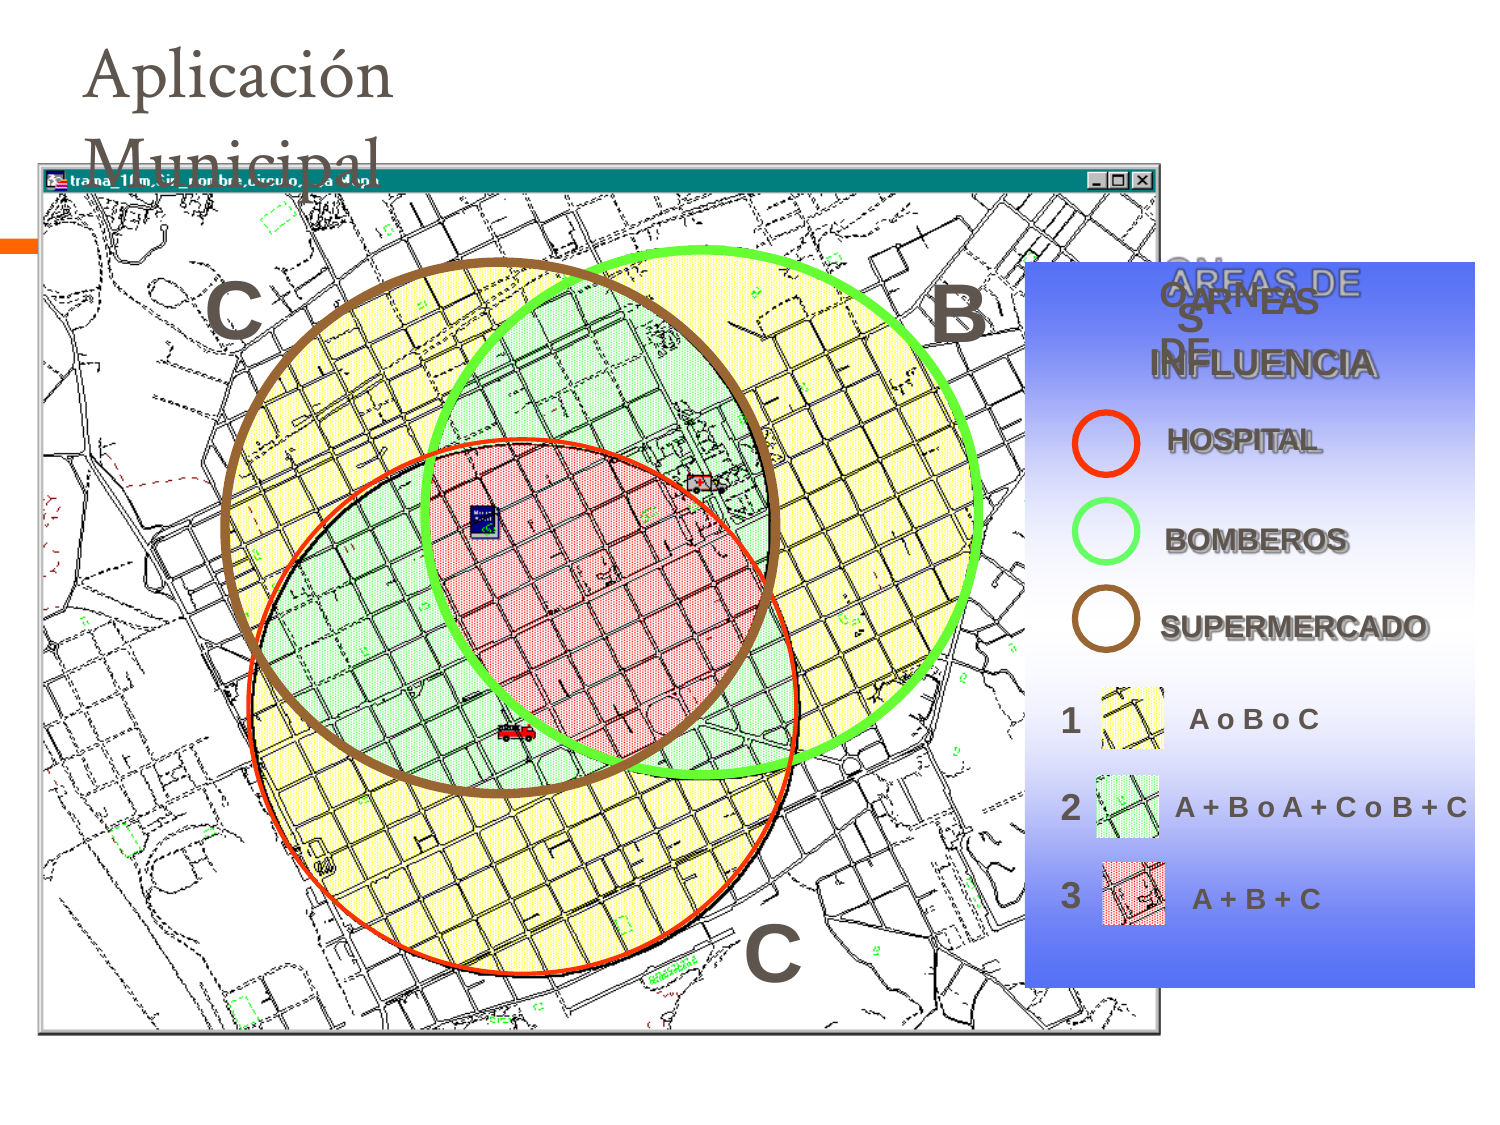

Aplicación Municipal

E.	AGREGACION CARTOGRAFICA: EVALUACI
DEL NIVEL DE COBERTURA DE EQUIPAMIENTO
DE UN SECTOR “X”

OARNEAS DE
C
B

S
INFLUENCIA

HOSPITAL
BOMBEROS  SUPERMERCADO

1
A o B o C

2
A + B o A + C o B + C

3
A + B + C
C